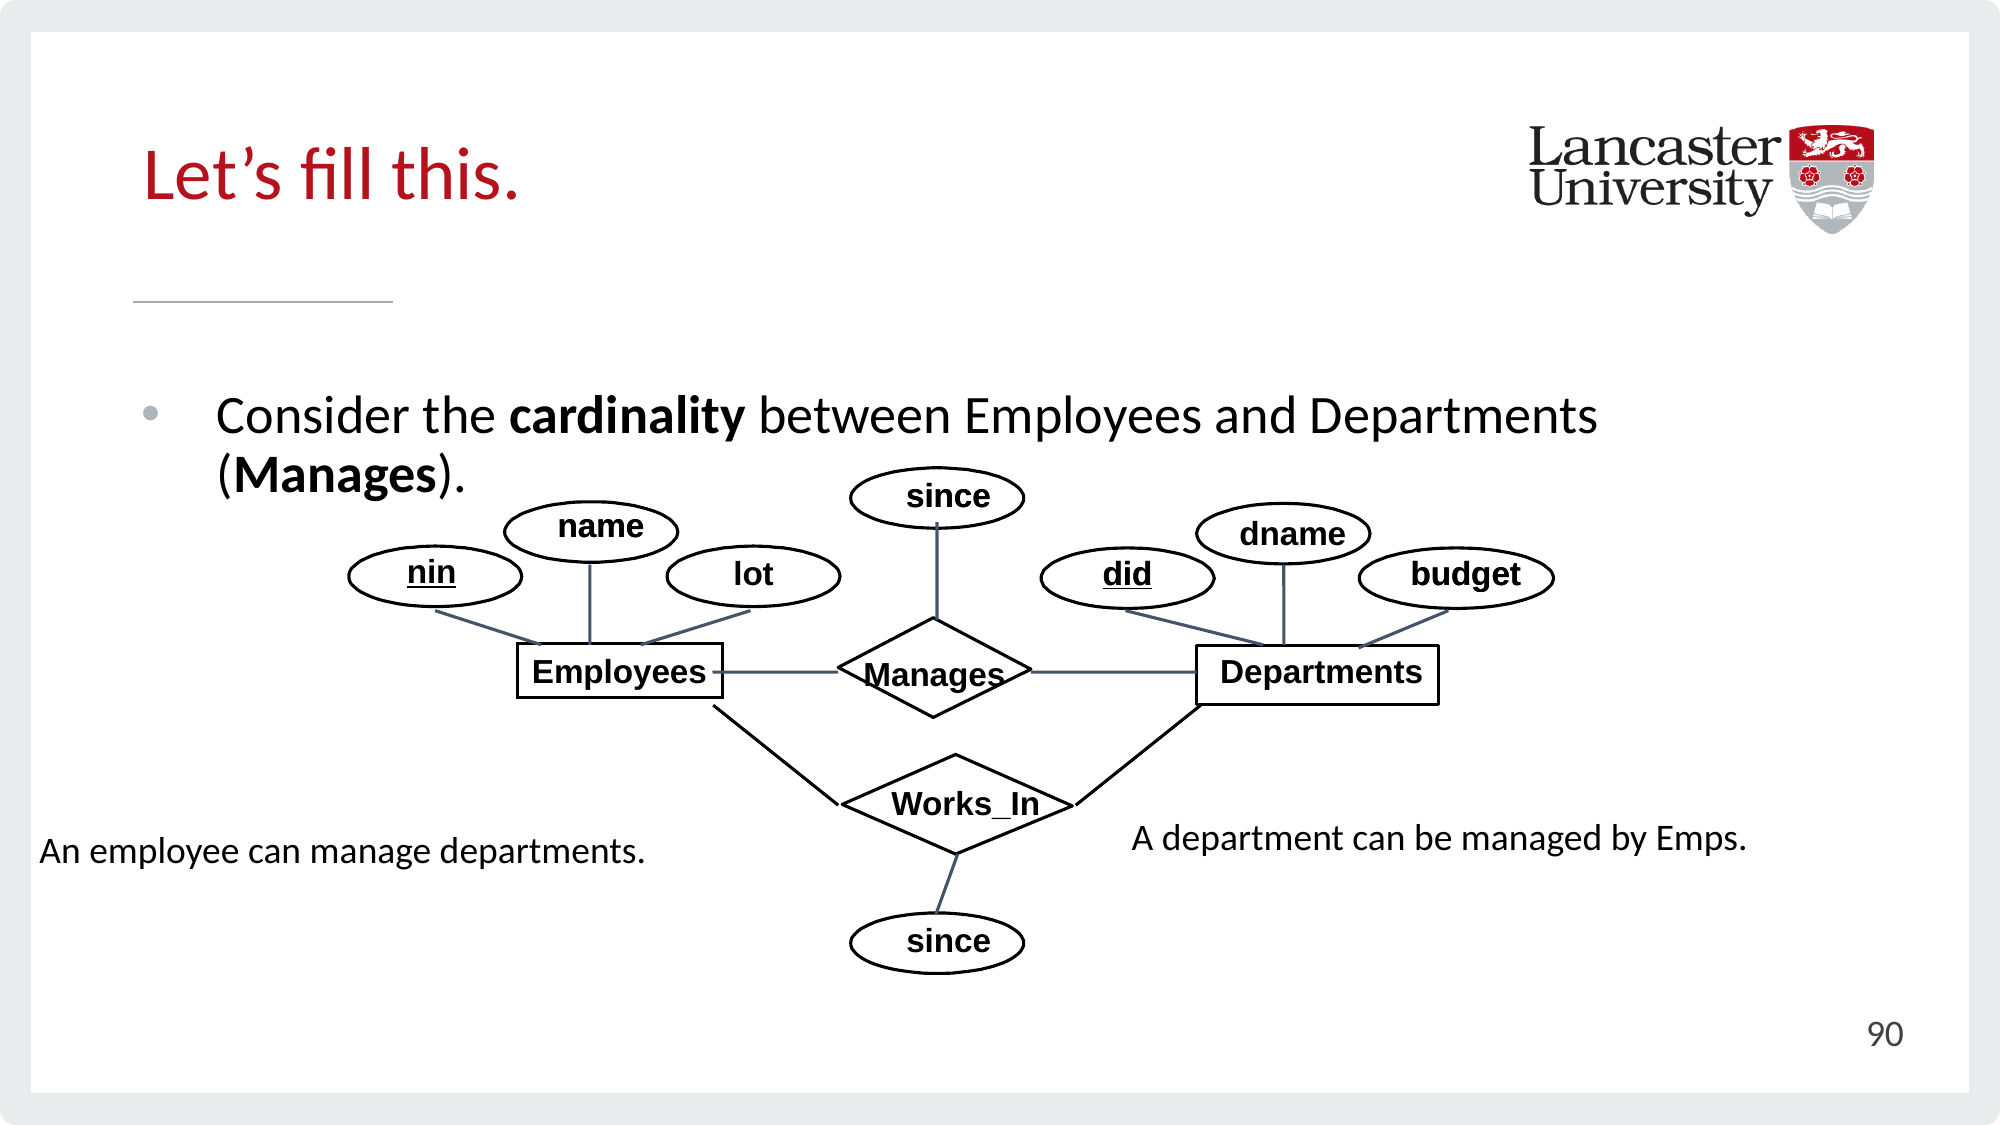

# Let’s fill this.
Consider the cardinality between Employees and Departments (Manages).
since
since

name
name

dname

nin
did
did
budget
budget
lot

Departments
Employees

Manages

Works_In
A department can be managed by Emps.

An employee can manage departments.

since

90